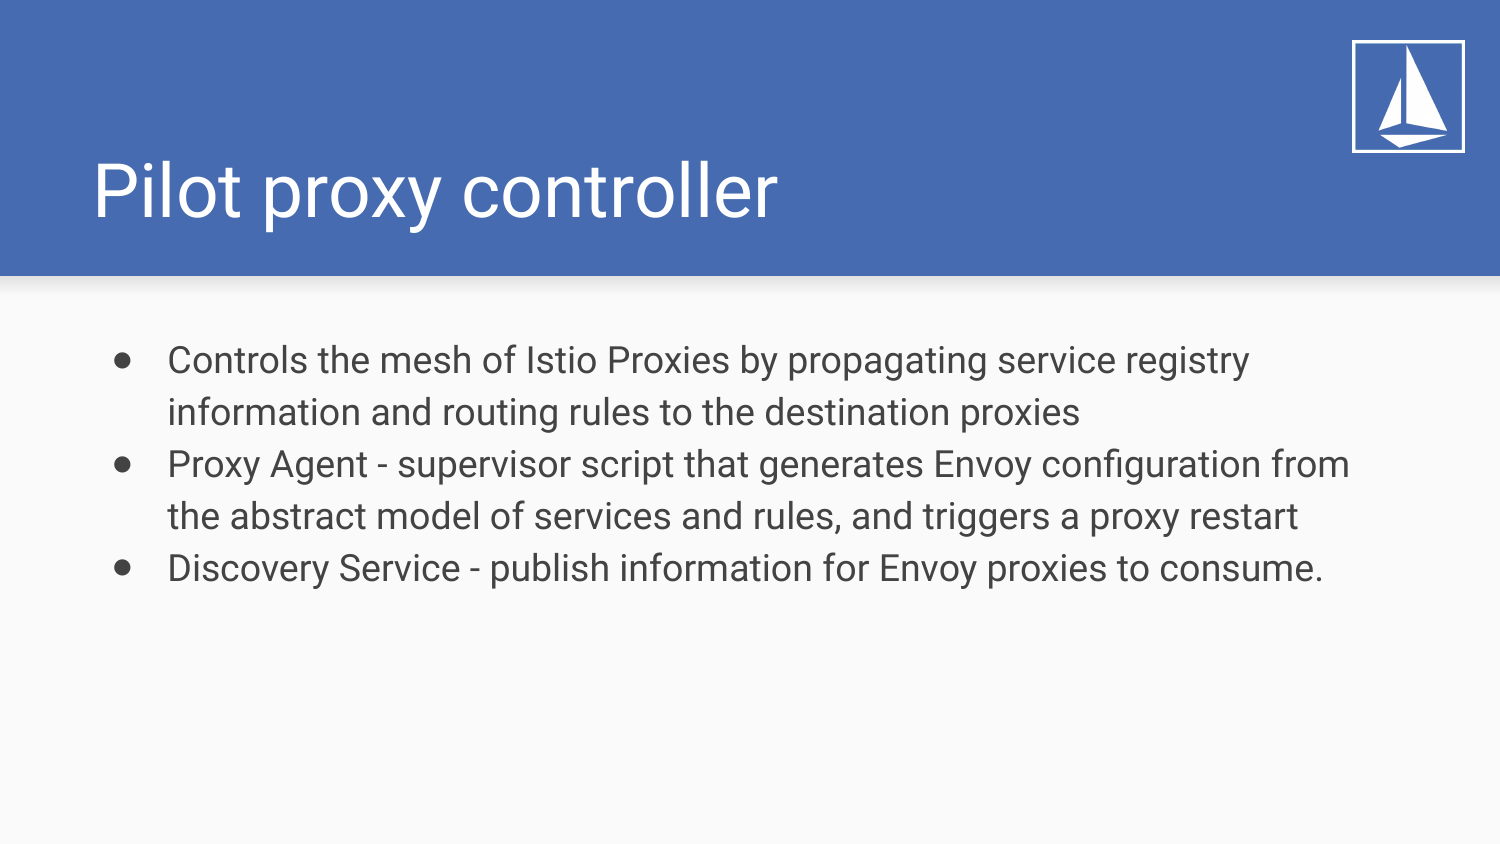

# Pilot proxy controller
Controls the mesh of Istio Proxies by propagating service registry information and routing rules to the destination proxies
Proxy Agent - supervisor script that generates Envoy configuration from the abstract model of services and rules, and triggers a proxy restart
Discovery Service - publish information for Envoy proxies to consume.